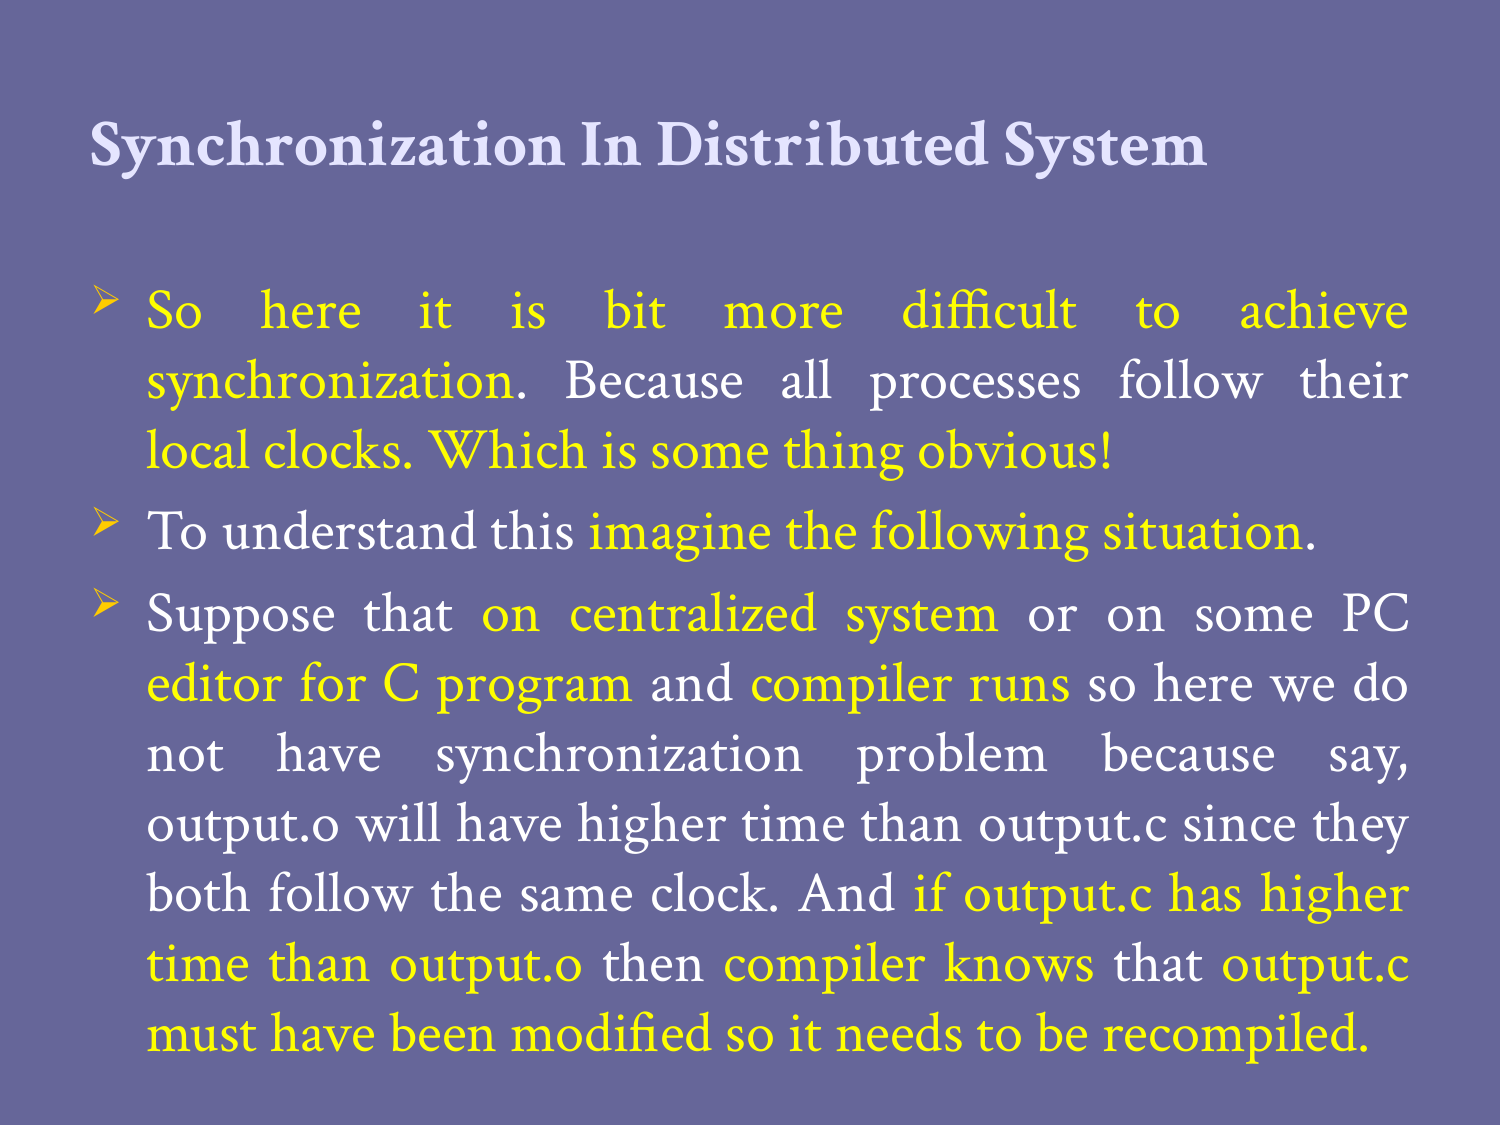

# Synchronization In Distributed System
So here it is bit more difficult to achieve synchronization. Because all processes follow their local clocks. Which is some thing obvious!
To understand this imagine the following situation.
Suppose that on centralized system or on some PC editor for C program and compiler runs so here we do not have synchronization problem because say, output.o will have higher time than output.c since they both follow the same clock. And if output.c has higher time than output.o then compiler knows that output.c must have been modified so it needs to be recompiled.